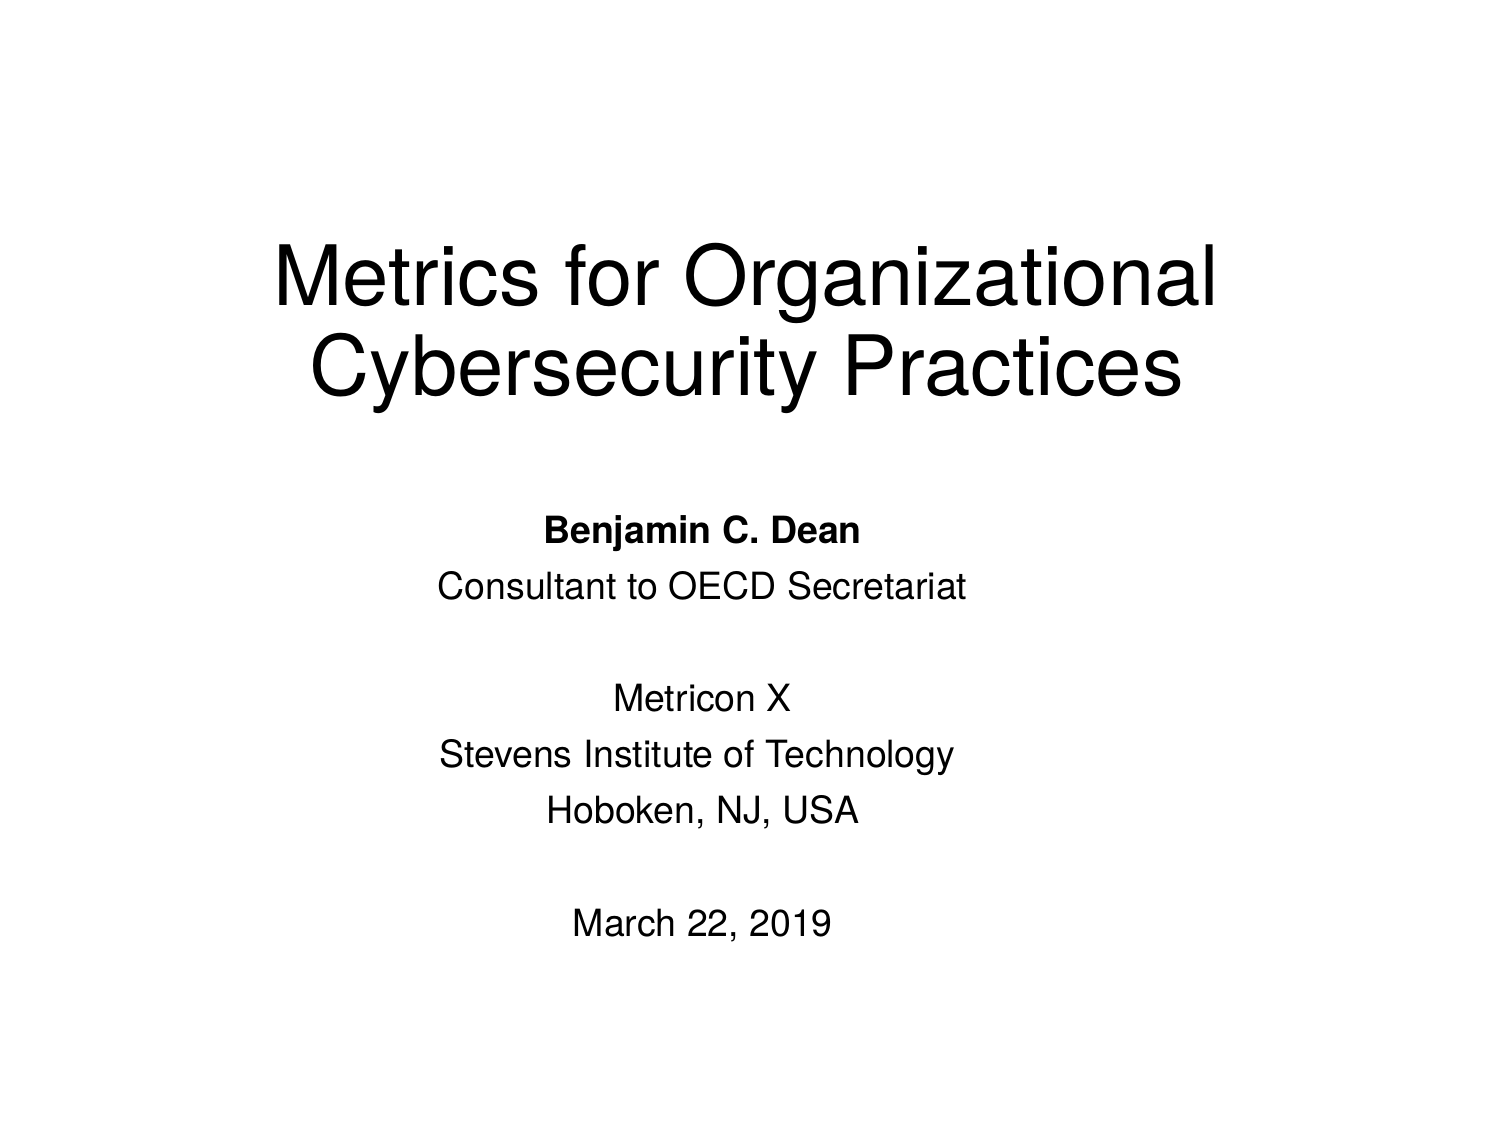

# Metrics for Organizational Cybersecurity Practices
Benjamin C. Dean
Consultant to OECD Secretariat

Metricon X
Stevens Institute of Technology
Hoboken, NJ, USA

March 22, 2019